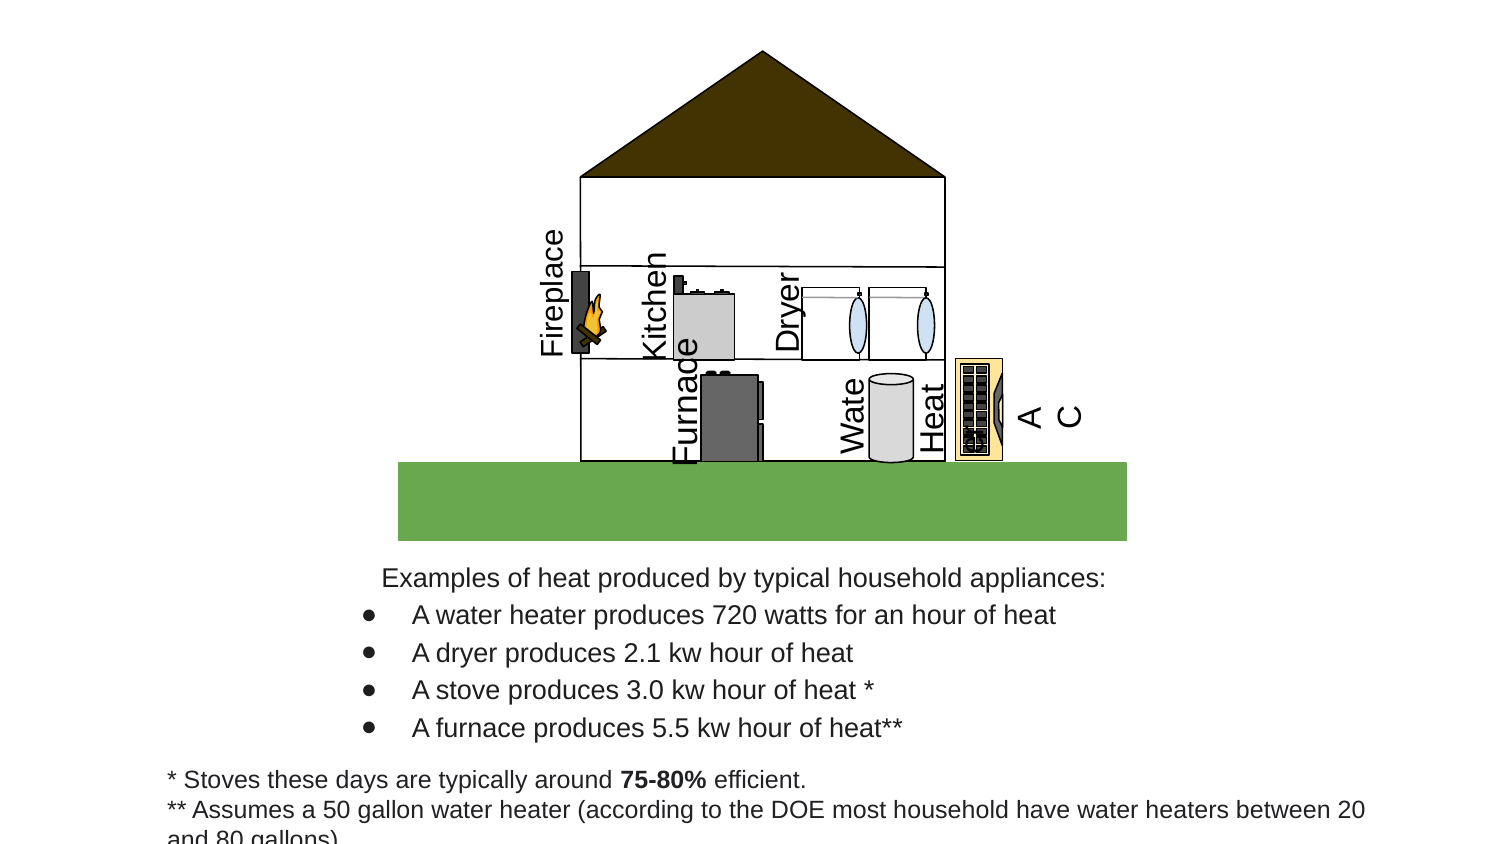

Fireplace
Kitchen
Dryer

Furnace

AC

 Water
Heater

Examples of heat produced by typical household appliances:
A water heater produces 720 watts for an hour of heat
A dryer produces 2.1 kw hour of heat
A stove produces 3.0 kw hour of heat *
A furnace produces 5.5 kw hour of heat**

* Stoves these days are typically around 75-80% efficient.
** Assumes a 50 gallon water heater (according to the DOE most household have water heaters between 20 and 80 gallons)